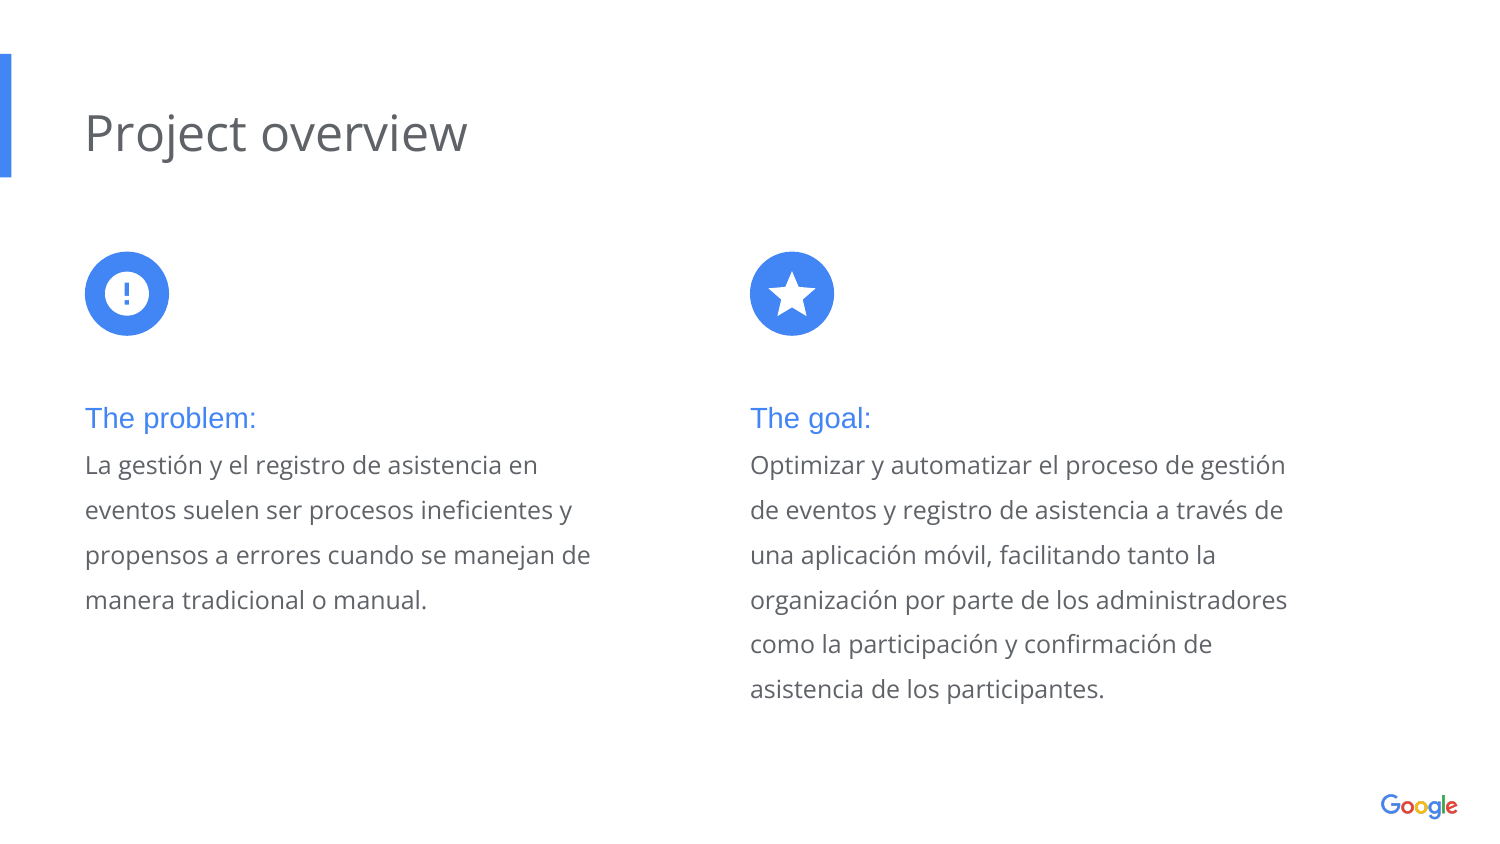

Project overview

The problem:
La gestión y el registro de asistencia en eventos suelen ser procesos ineficientes y propensos a errores cuando se manejan de manera tradicional o manual.
The goal:
Optimizar y automatizar el proceso de gestión de eventos y registro de asistencia a través de una aplicación móvil, facilitando tanto la organización por parte de los administradores como la participación y confirmación de asistencia de los participantes.